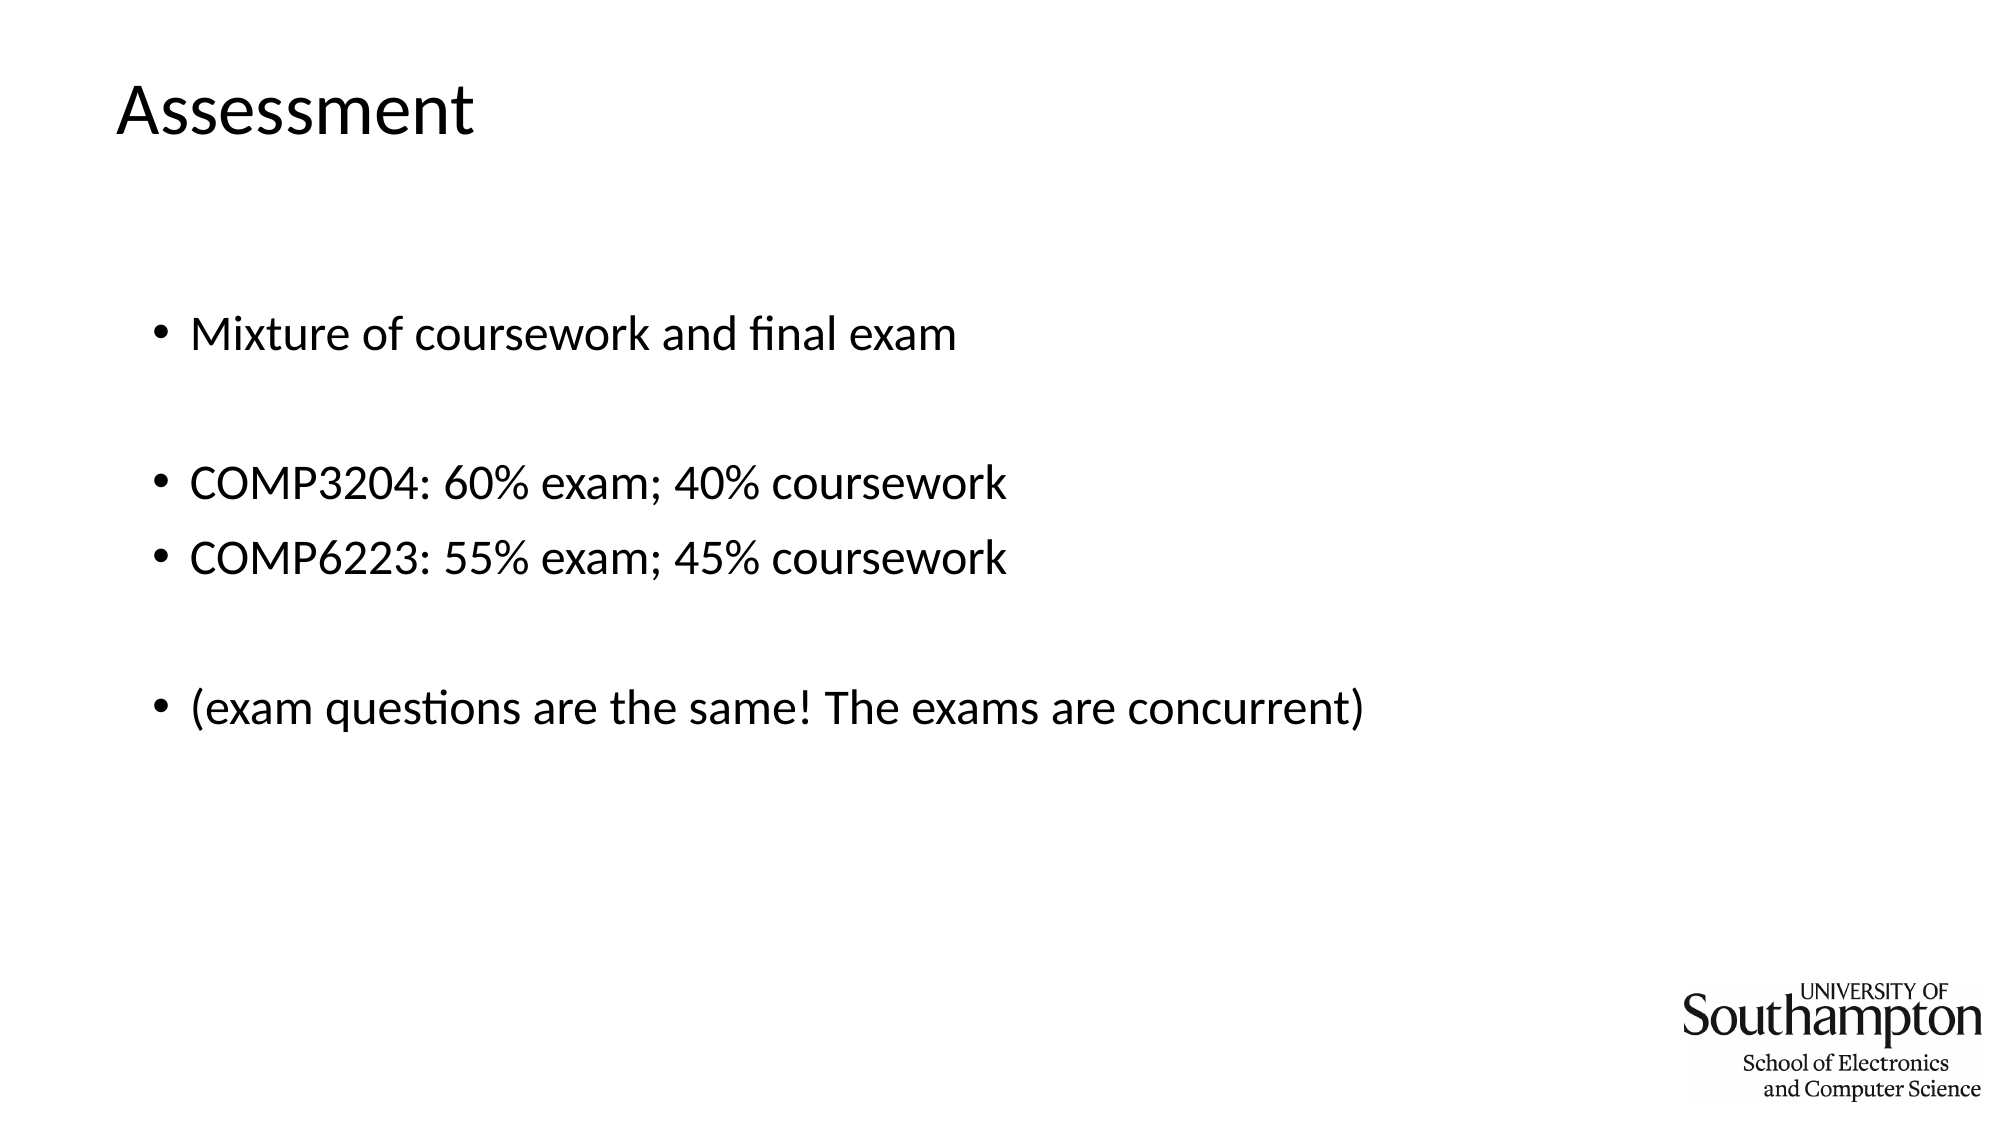

# Assessment
Mixture of coursework and final exam

COMP3204: 60% exam; 40% coursework
COMP6223: 55% exam; 45% coursework

(exam questions are the same! The exams are concurrent)